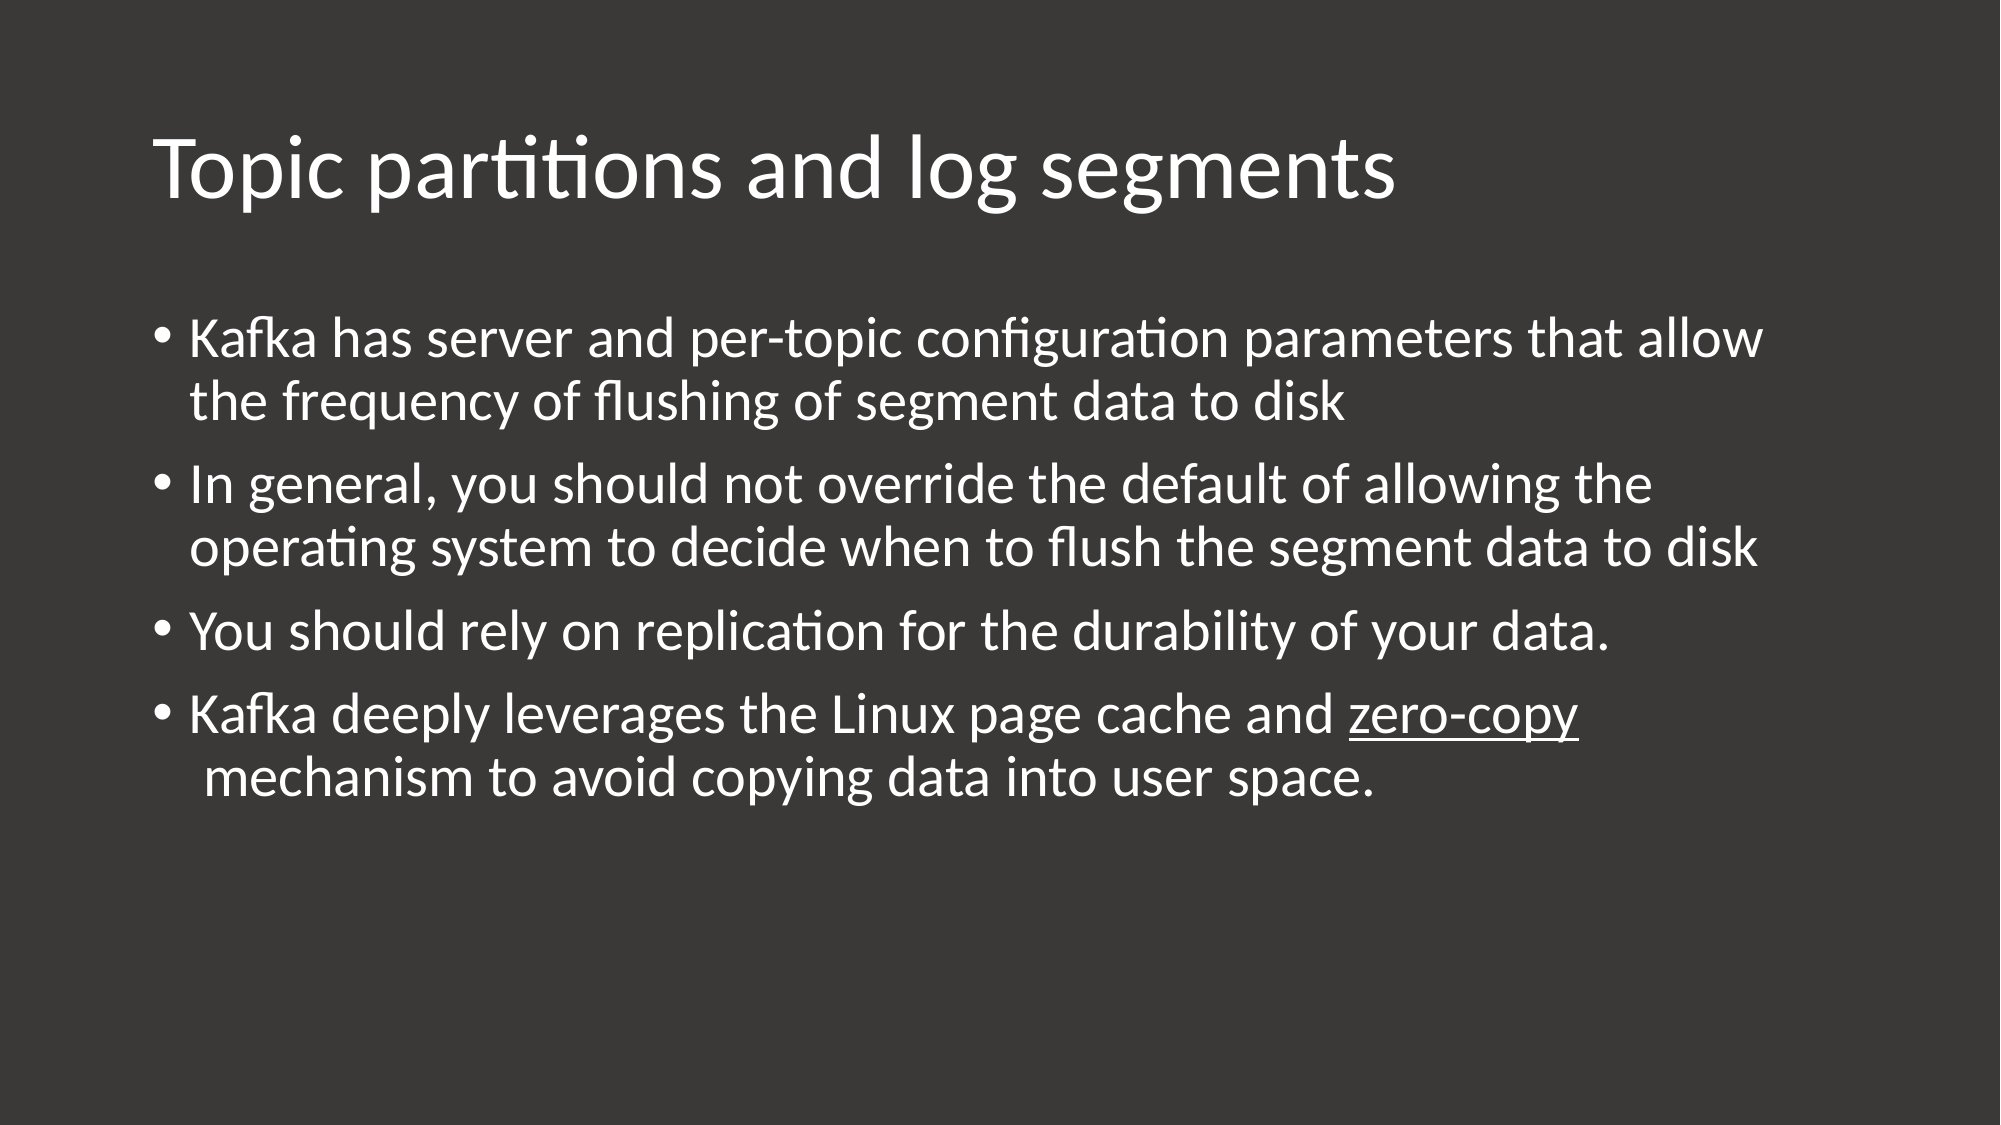

# Topic partitions and log segments
Kafka has server and per-topic configuration parameters that allow the frequency of flushing of segment data to disk
In general, you should not override the default of allowing the operating system to decide when to flush the segment data to disk
You should rely on replication for the durability of your data.
Kafka deeply leverages the Linux page cache and zero-copy mechanism to avoid copying data into user space.